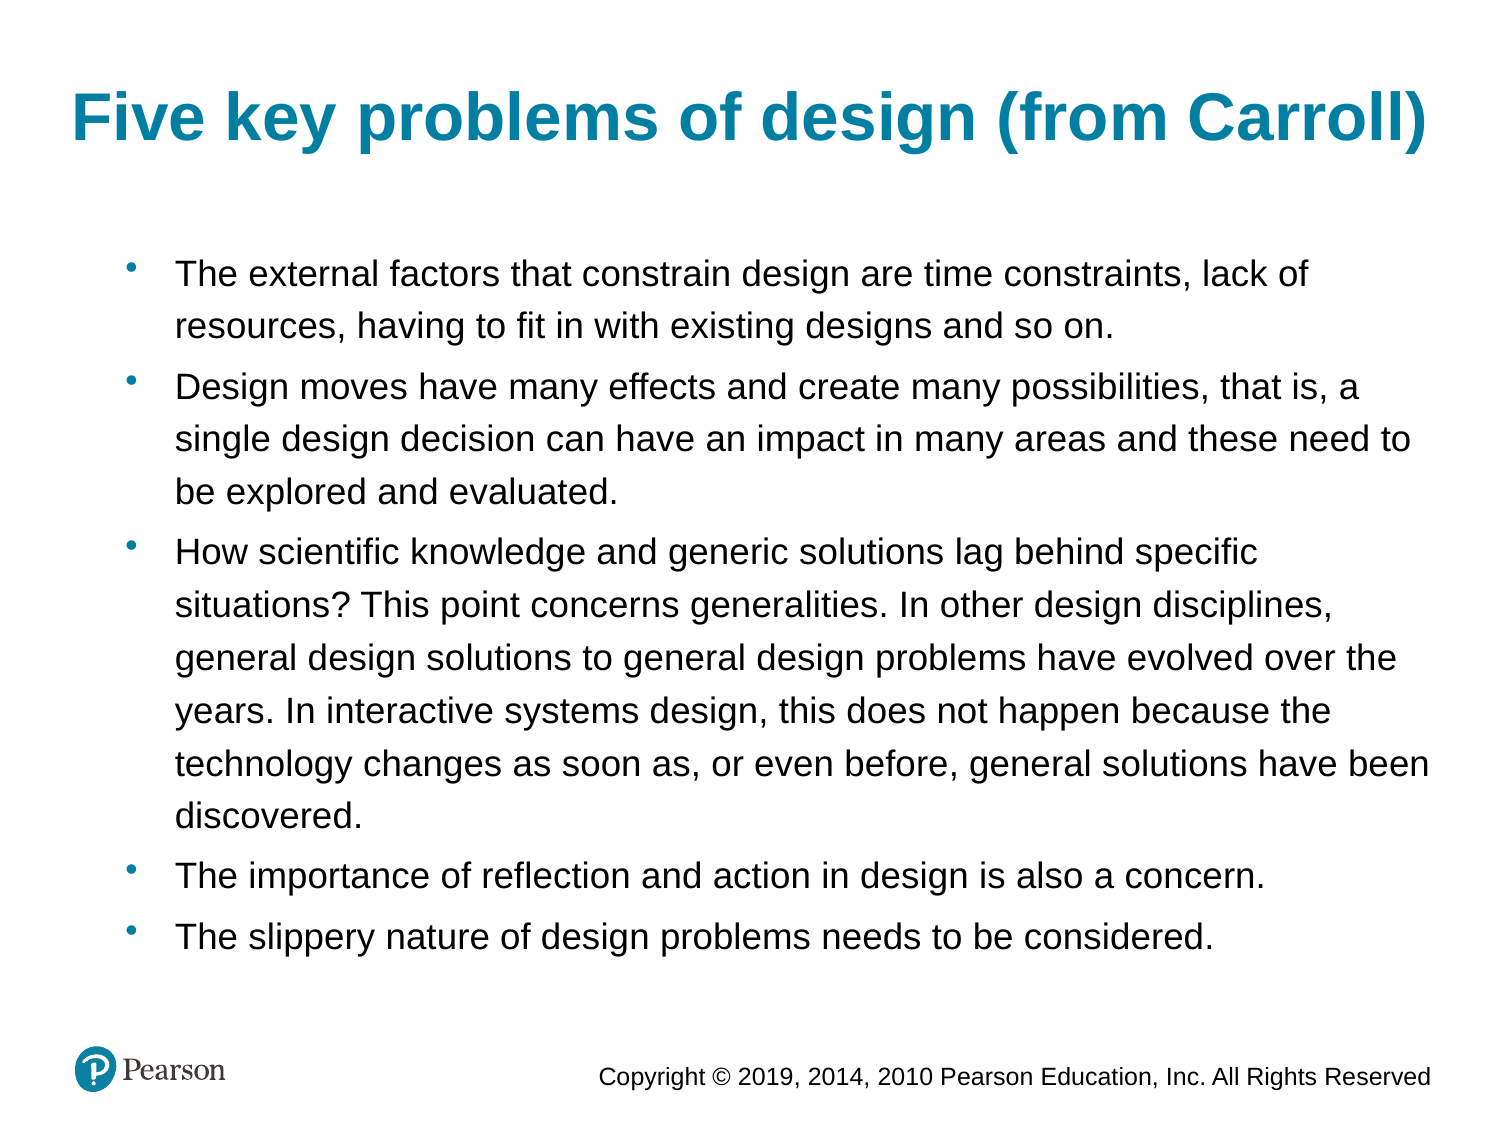

Five key problems of design (from Carroll)
The external factors that constrain design are time constraints, lack of resources, having to fit in with existing designs and so on.
Design moves have many effects and create many possibilities, that is, a single design decision can have an impact in many areas and these need to be explored and evaluated.
How scientific knowledge and generic solutions lag behind specific situations? This point concerns generalities. In other design disciplines, general design solutions to general design problems have evolved over the years. In interactive systems design, this does not happen because the technology changes as soon as, or even before, general solutions have been discovered.
The importance of reflection and action in design is also a concern.
The slippery nature of design problems needs to be considered.